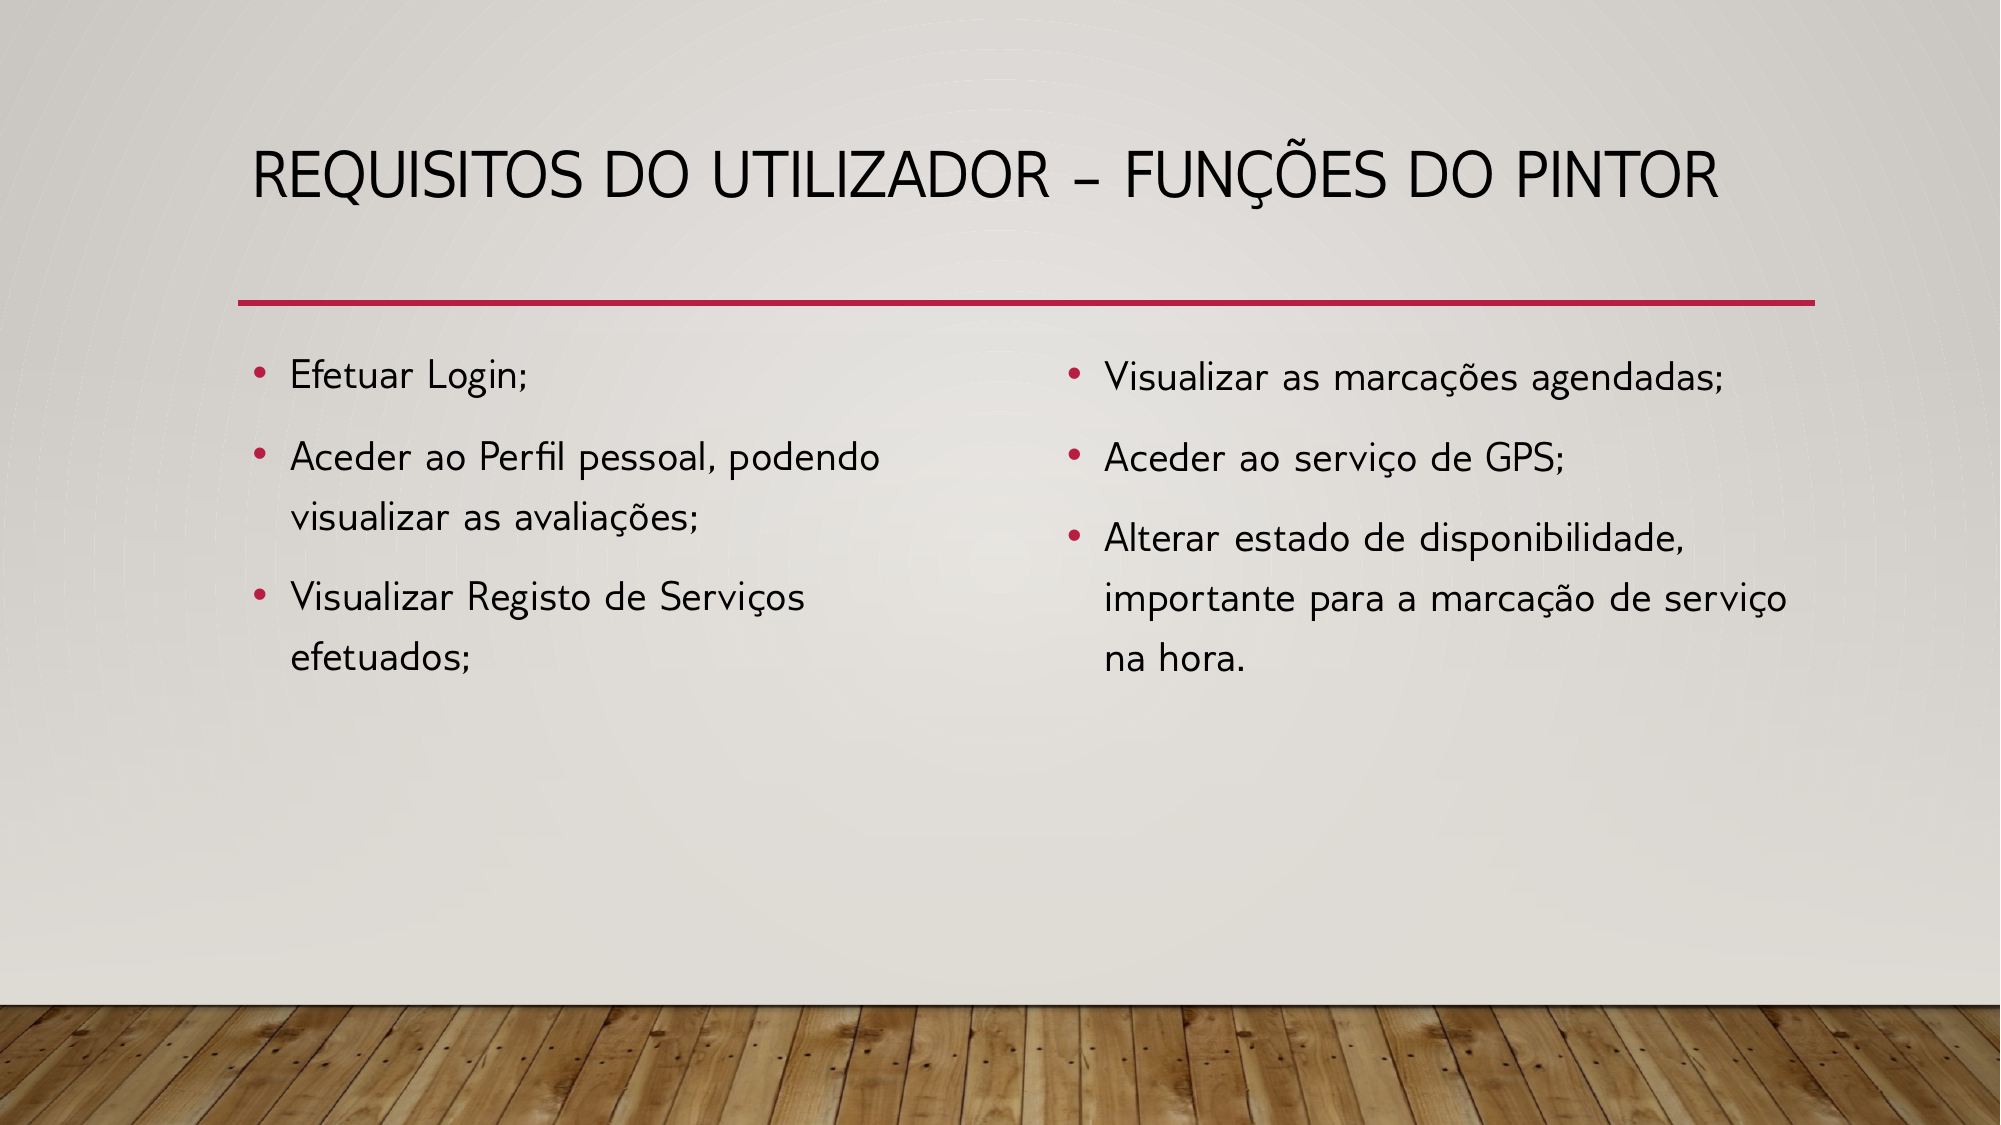

# Requisitos do Utilizador – Funções do Pintor
Efetuar Login;
Aceder ao Perfil pessoal, podendo visualizar as avaliações;
Visualizar Registo de Serviços efetuados;
Visualizar as marcações agendadas;
Aceder ao serviço de GPS;
Alterar estado de disponibilidade, importante para a marcação de serviço na hora.